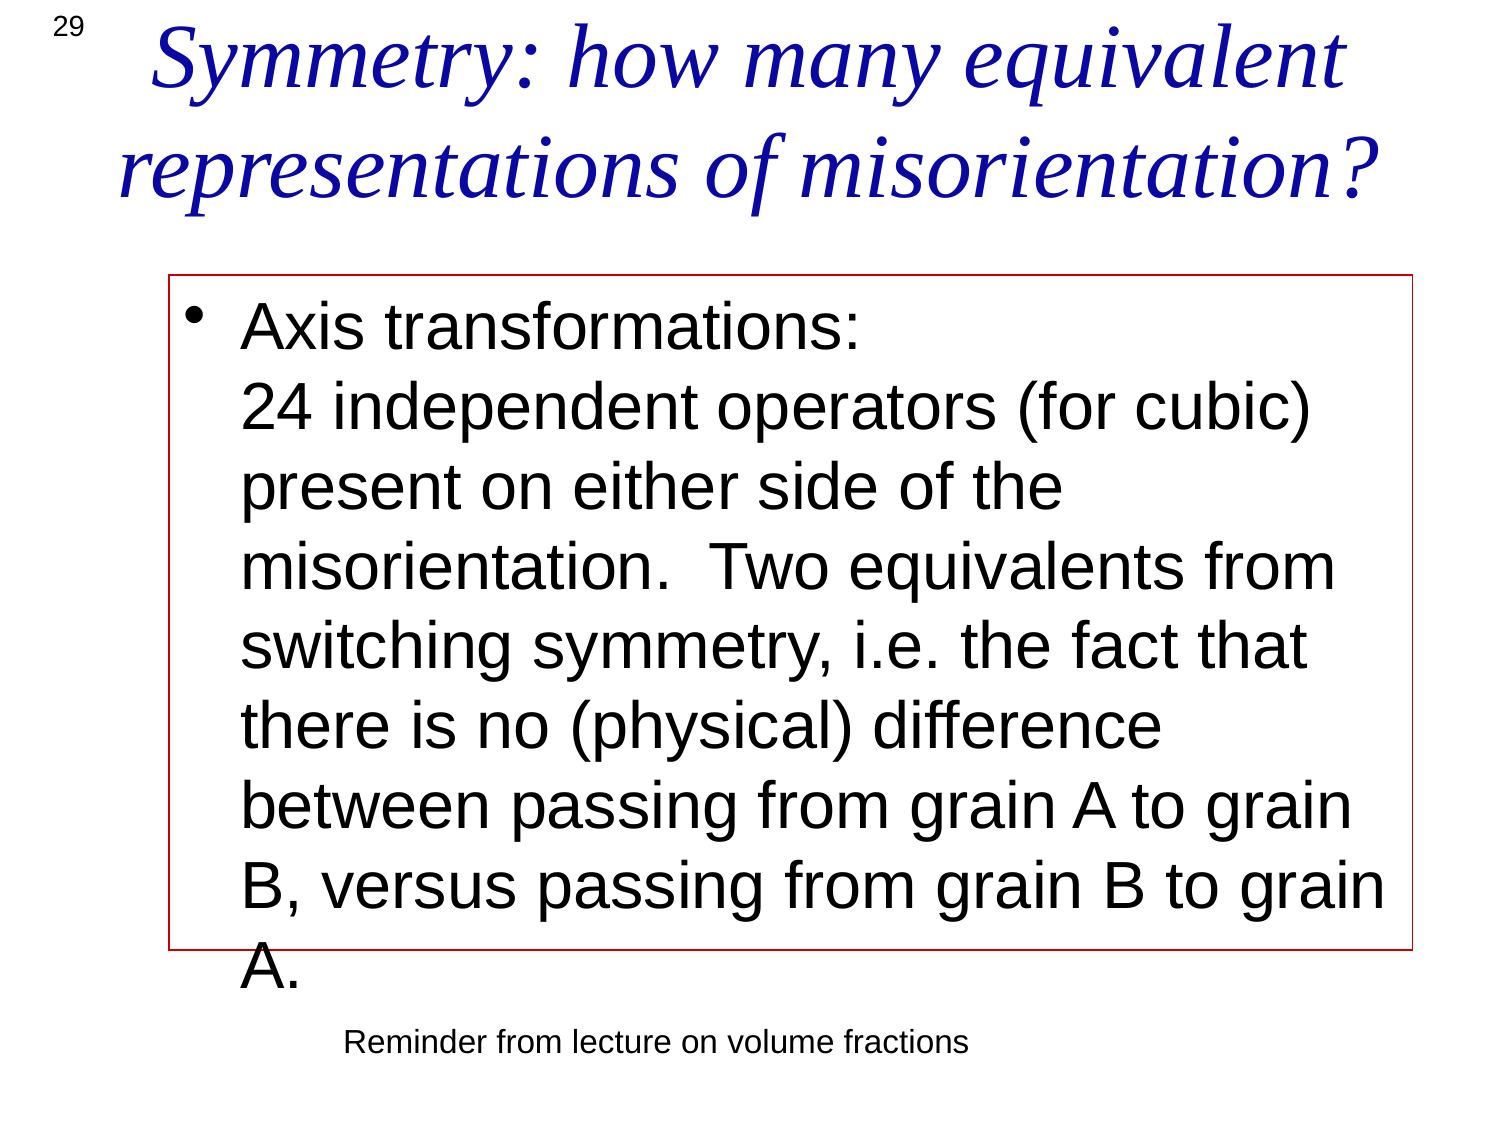

29
# Symmetry: how many equivalent representations of misorientation?
Axis transformations:
24 independent operators (for cubic) present on either side of the misorientation.  Two equivalents from switching symmetry, i.e. the fact that there is no (physical) difference between passing from grain A to grain B, versus passing from grain B to grain A.

Number of equivalents = 24x24x2=1152.
Reminder from lecture on volume fractions